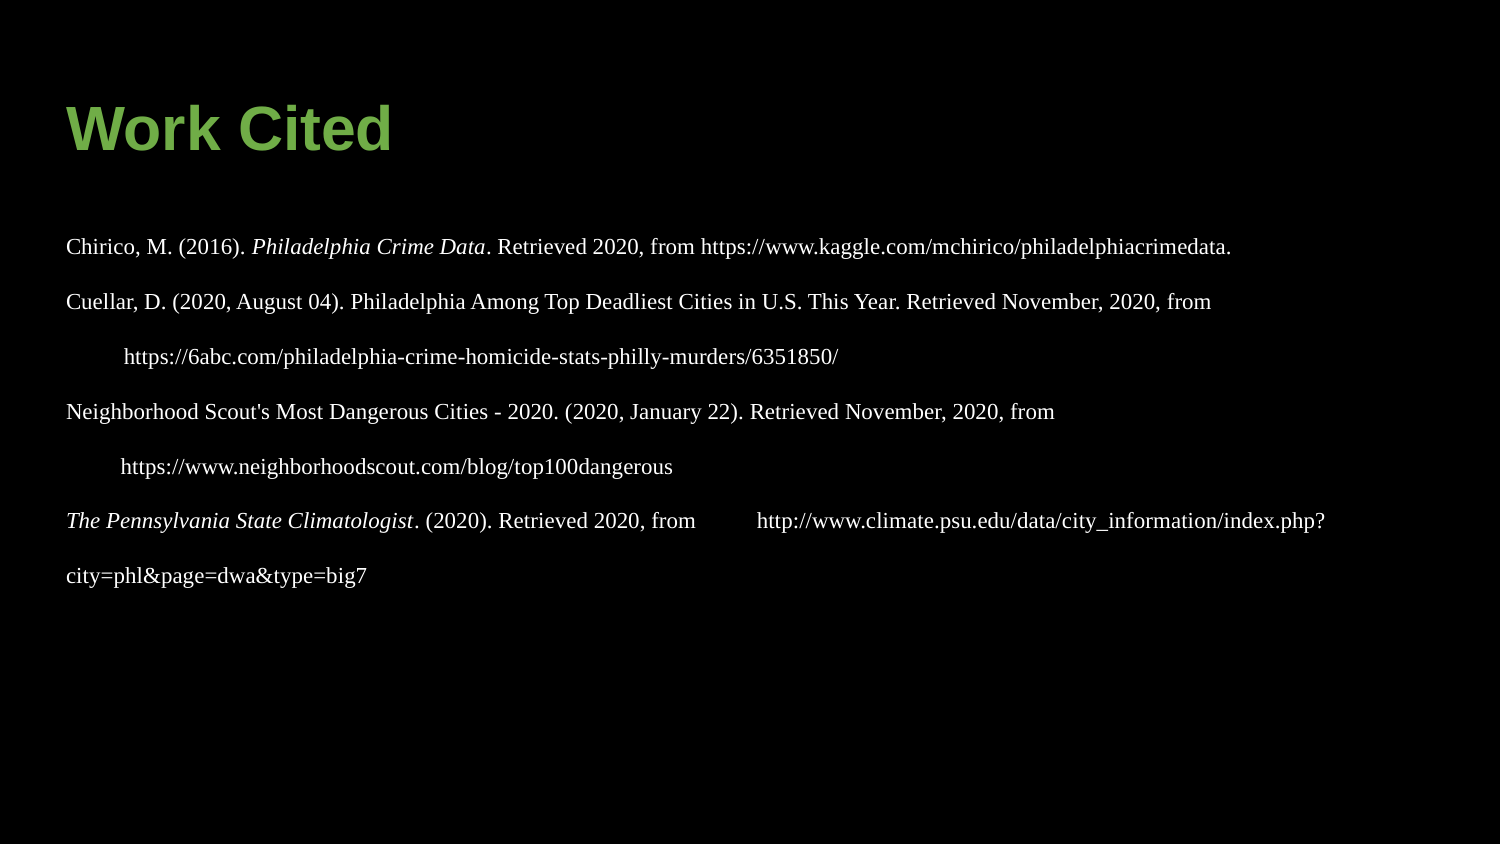

# Work Cited
Chirico, M. (2016). Philadelphia Crime Data. Retrieved 2020, from https://www.kaggle.com/mchirico/philadelphiacrimedata.
Cuellar, D. (2020, August 04). Philadelphia Among Top Deadliest Cities in U.S. This Year. Retrieved November, 2020, from 12345https://6abc.com/philadelphia-crime-homicide-stats-philly-murders/6351850/
Neighborhood Scout's Most Dangerous Cities - 2020. (2020, January 22). Retrieved November, 2020, from 11111https://www.neighborhoodscout.com/blog/top100dangerous
The Pennsylvania State Climatologist. (2020). Retrieved 2020, from 11111http://www.climate.psu.edu/data/city_information/index.php?city=phl&page=dwa&type=big7